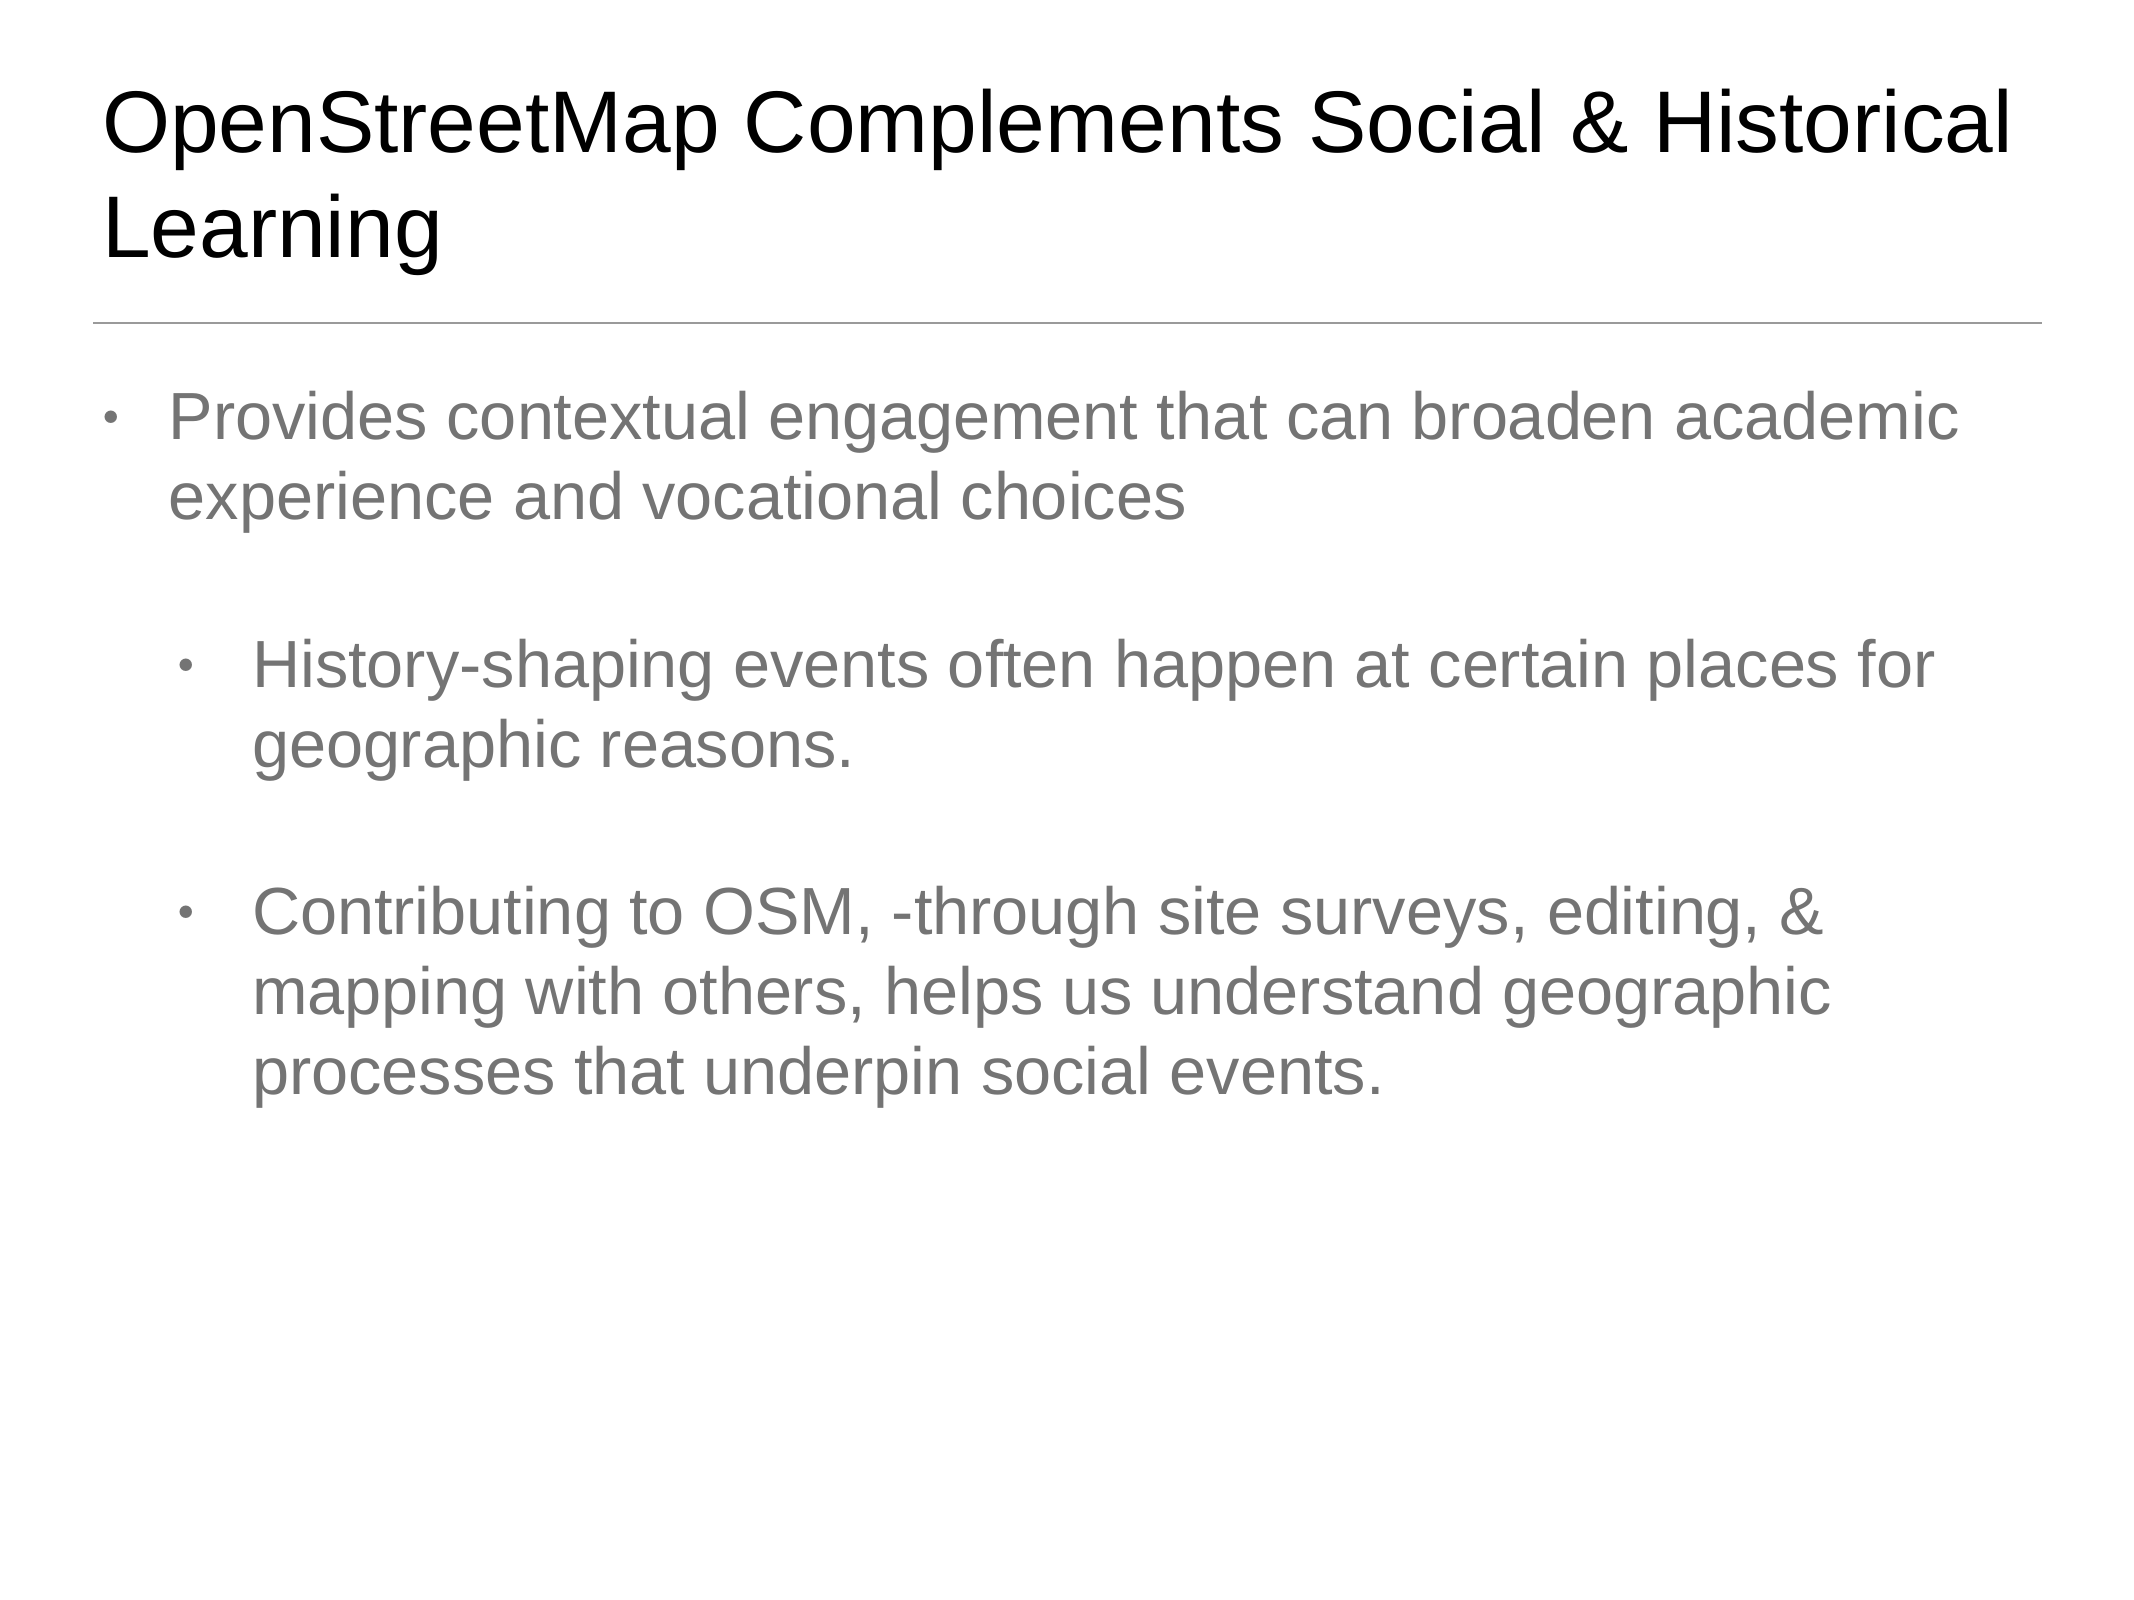

19
# OpenStreetMap Complements Social & Historical Learning
Provides contextual engagement that can broaden academic experience and vocational choices
History-shaping events often happen at certain places for geographic reasons.
Contributing to OSM, -through site surveys, editing, & mapping with others, helps us understand geographic processes that underpin social events.